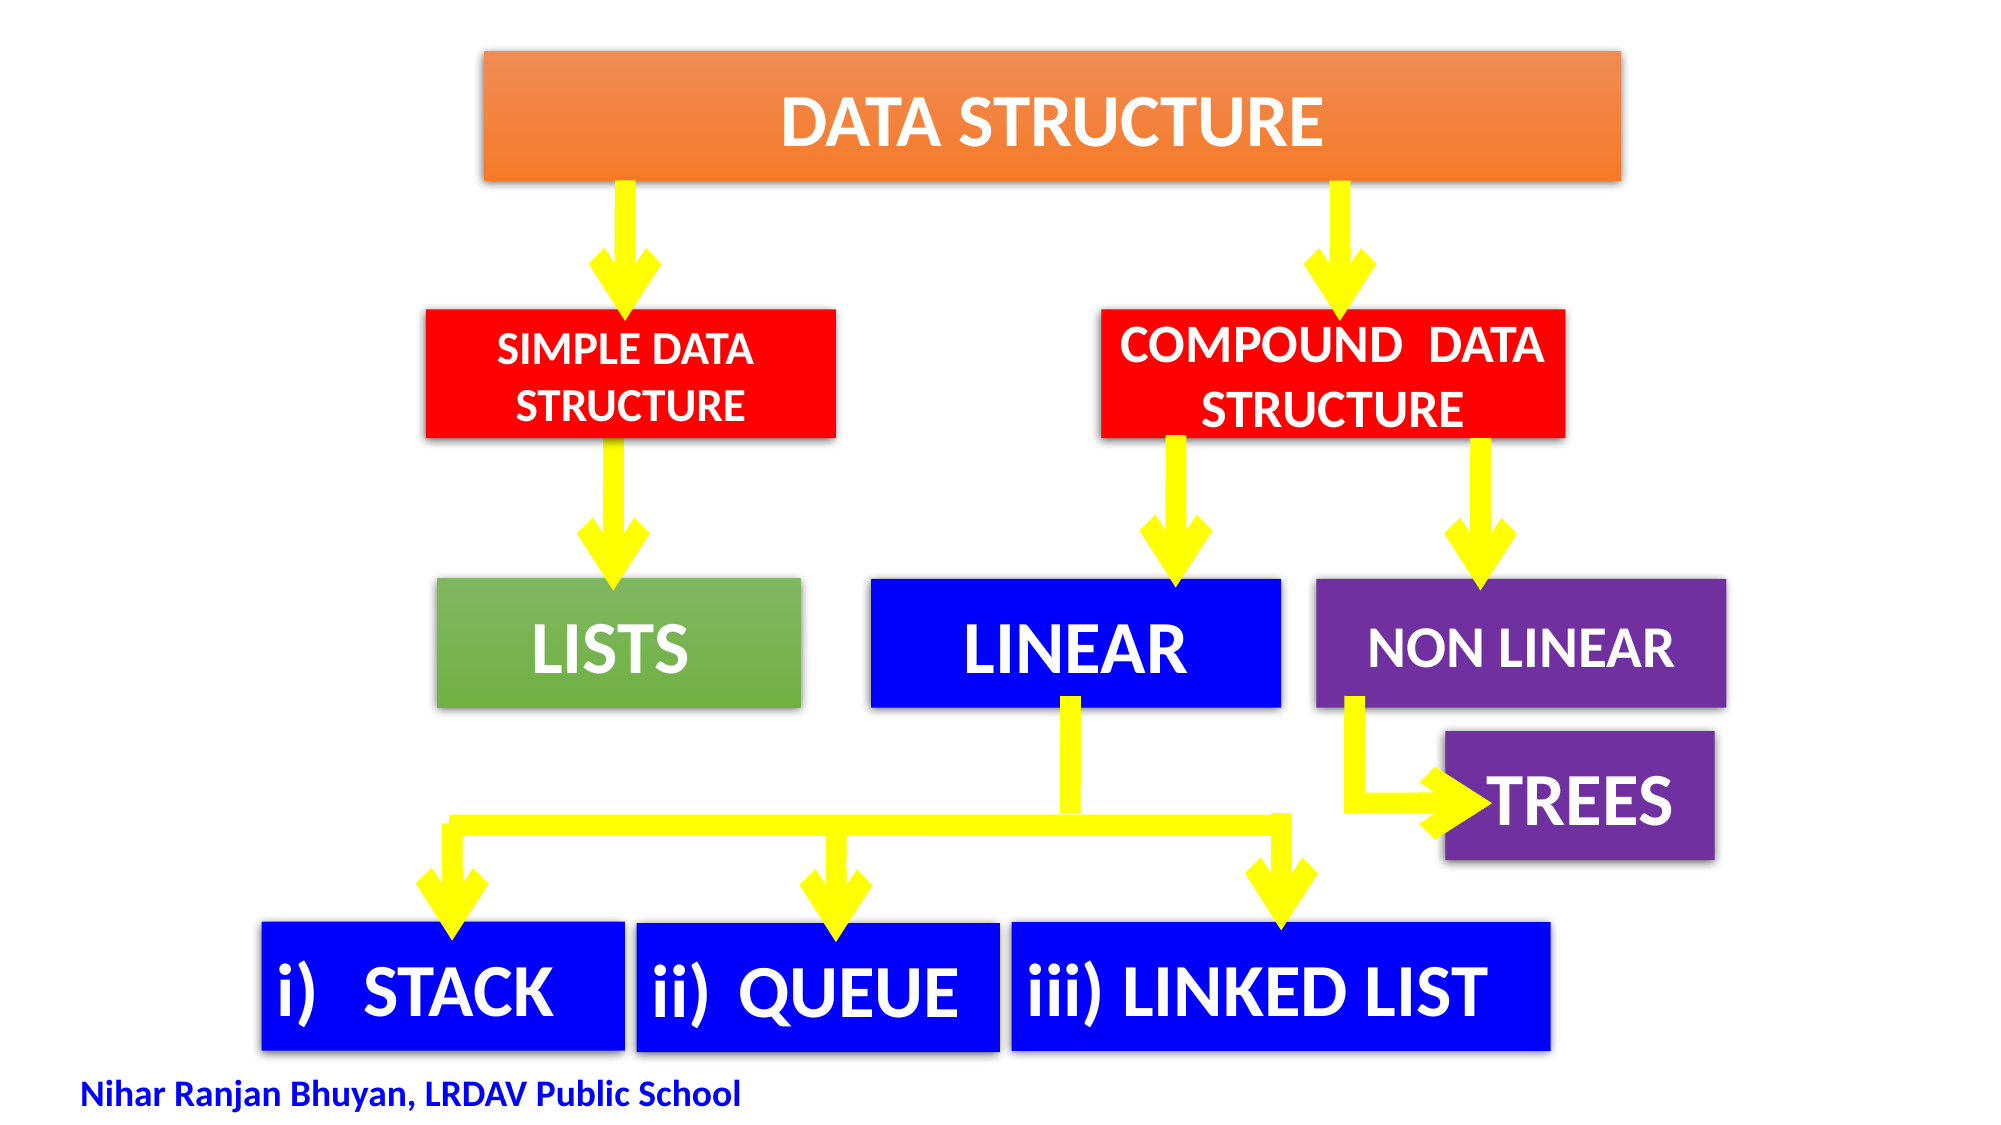

DATA STRUCTURE
SIMPLE DATA
STRUCTURE
COMPOUND  DATA
STRUCTURE
LISTS
LINEAR
NON LINEAR
TREES
i)	STACK
iii) LINKED LIST
ii)	QUEUE
Nihar Ranjan Bhuyan, LRDAV Public School